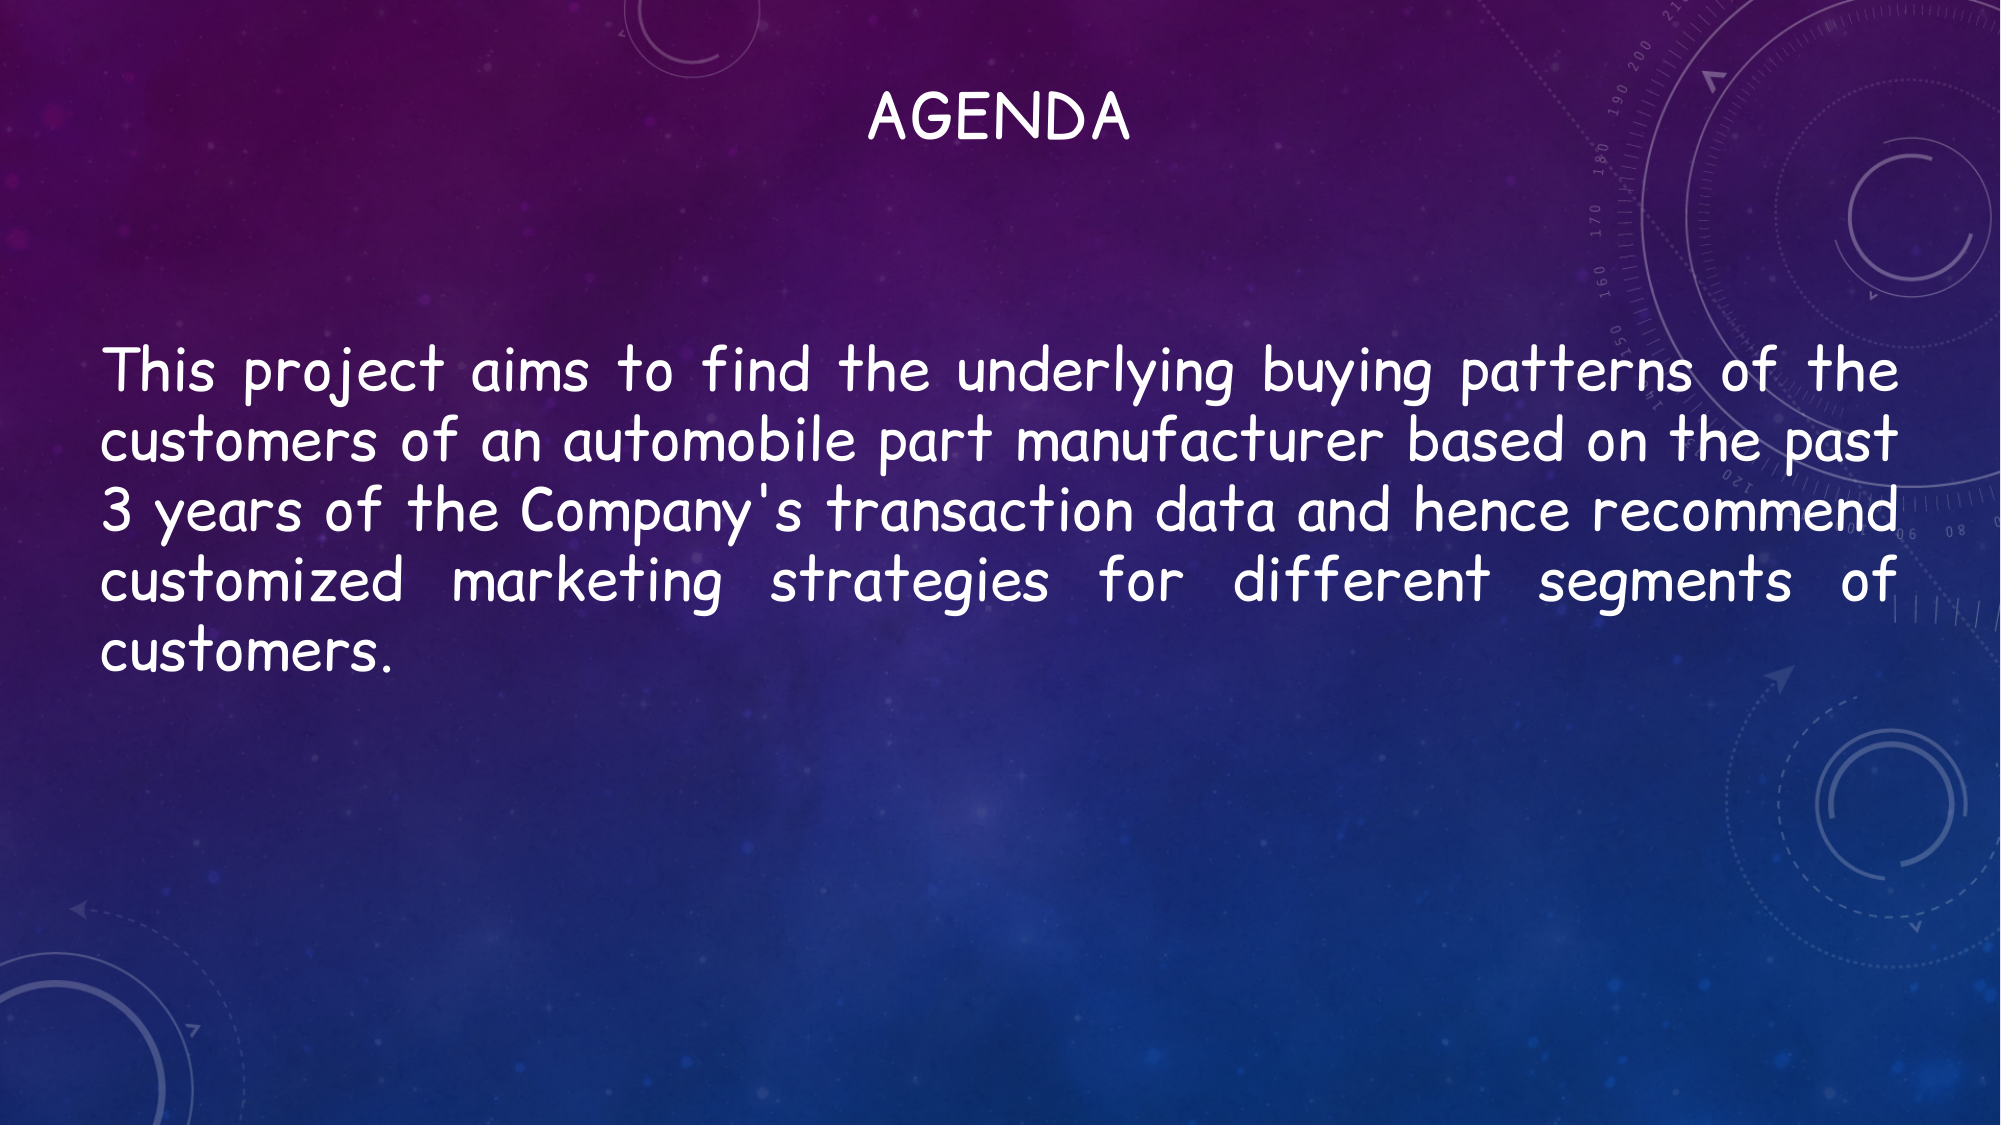

Agenda
This project aims to find the underlying buying patterns of the customers of an automobile part manufacturer based on the past 3 years of the Company's transaction data and hence recommend customized marketing strategies for different segments of customers.